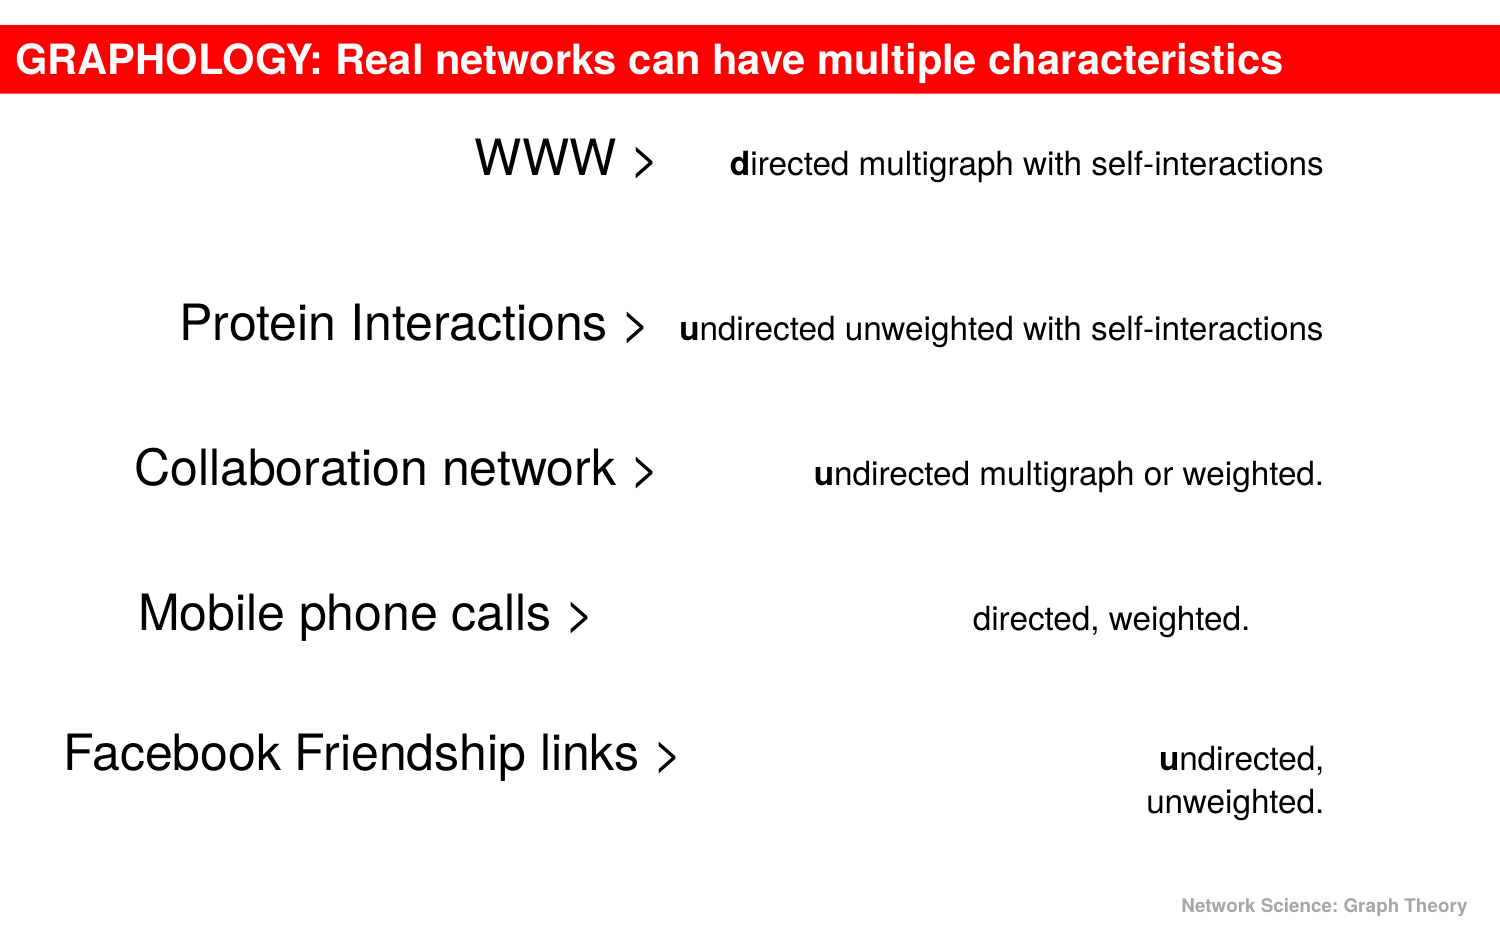

GRAPHOLOGY: Real networks can have multiple characteristics
WWW >     directed multigraph with self-interactions

Protein Interactions >  undirected unweighted with self-interactions

Collaboration network >           undirected multigraph or weighted.

Mobile phone calls >                           directed, weighted.

Facebook Friendship links >                                  undirected, unweighted.

Network Science: Graph Theory